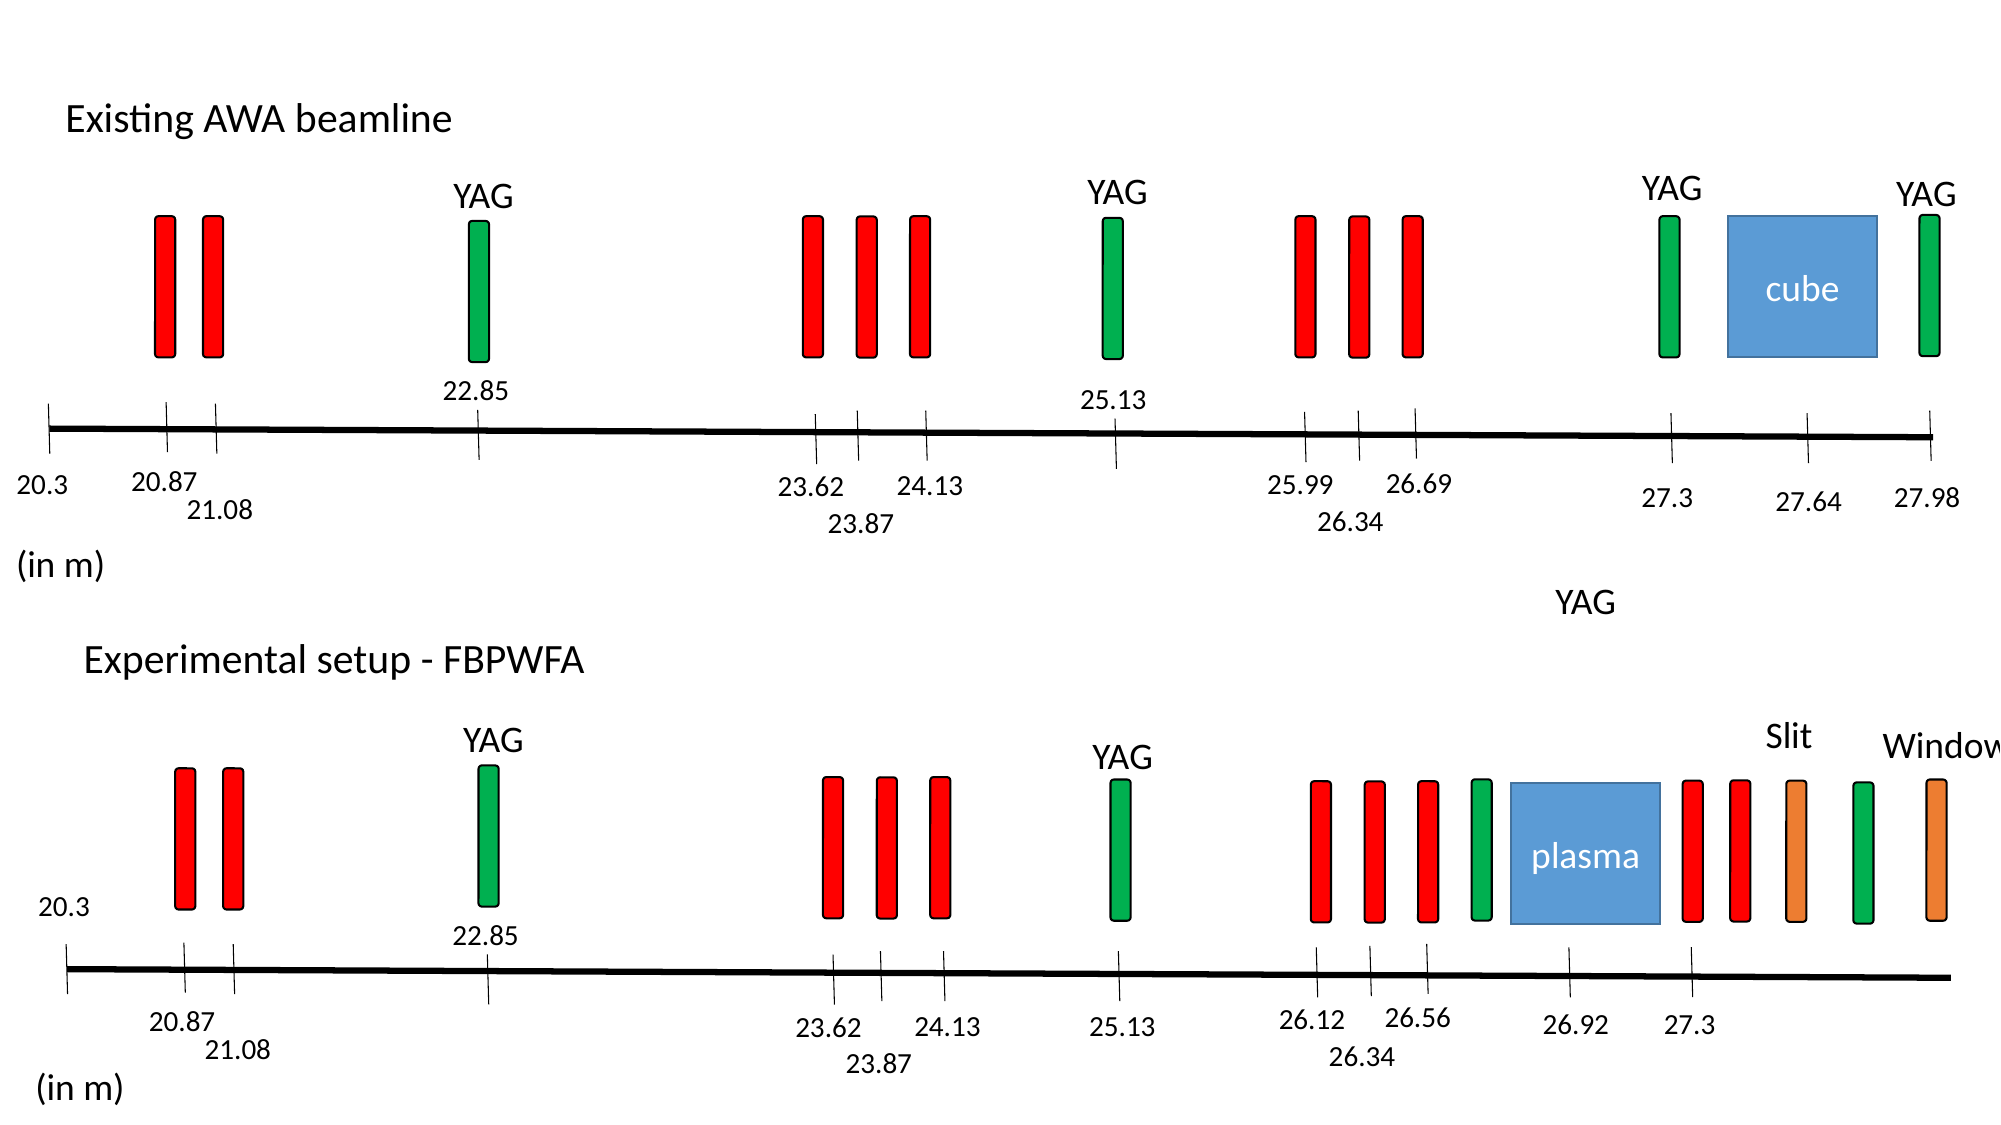

Existing AWA beamline
YAG
YAG
YAG
YAG

cube

22.85
25.13
20.87
26.69
20.3
25.99
24.13
23.62
27.3
27.98
27.64
21.08
26.34
23.87
(in m)
YAG
Experimental setup - FBPWFA
Slit
YAG
Window
YAG

plasma
20.3
22.85
26.56
26.12
20.87
26.92
27.3
24.13
25.13
23.62
21.08
26.34
23.87
(in m)